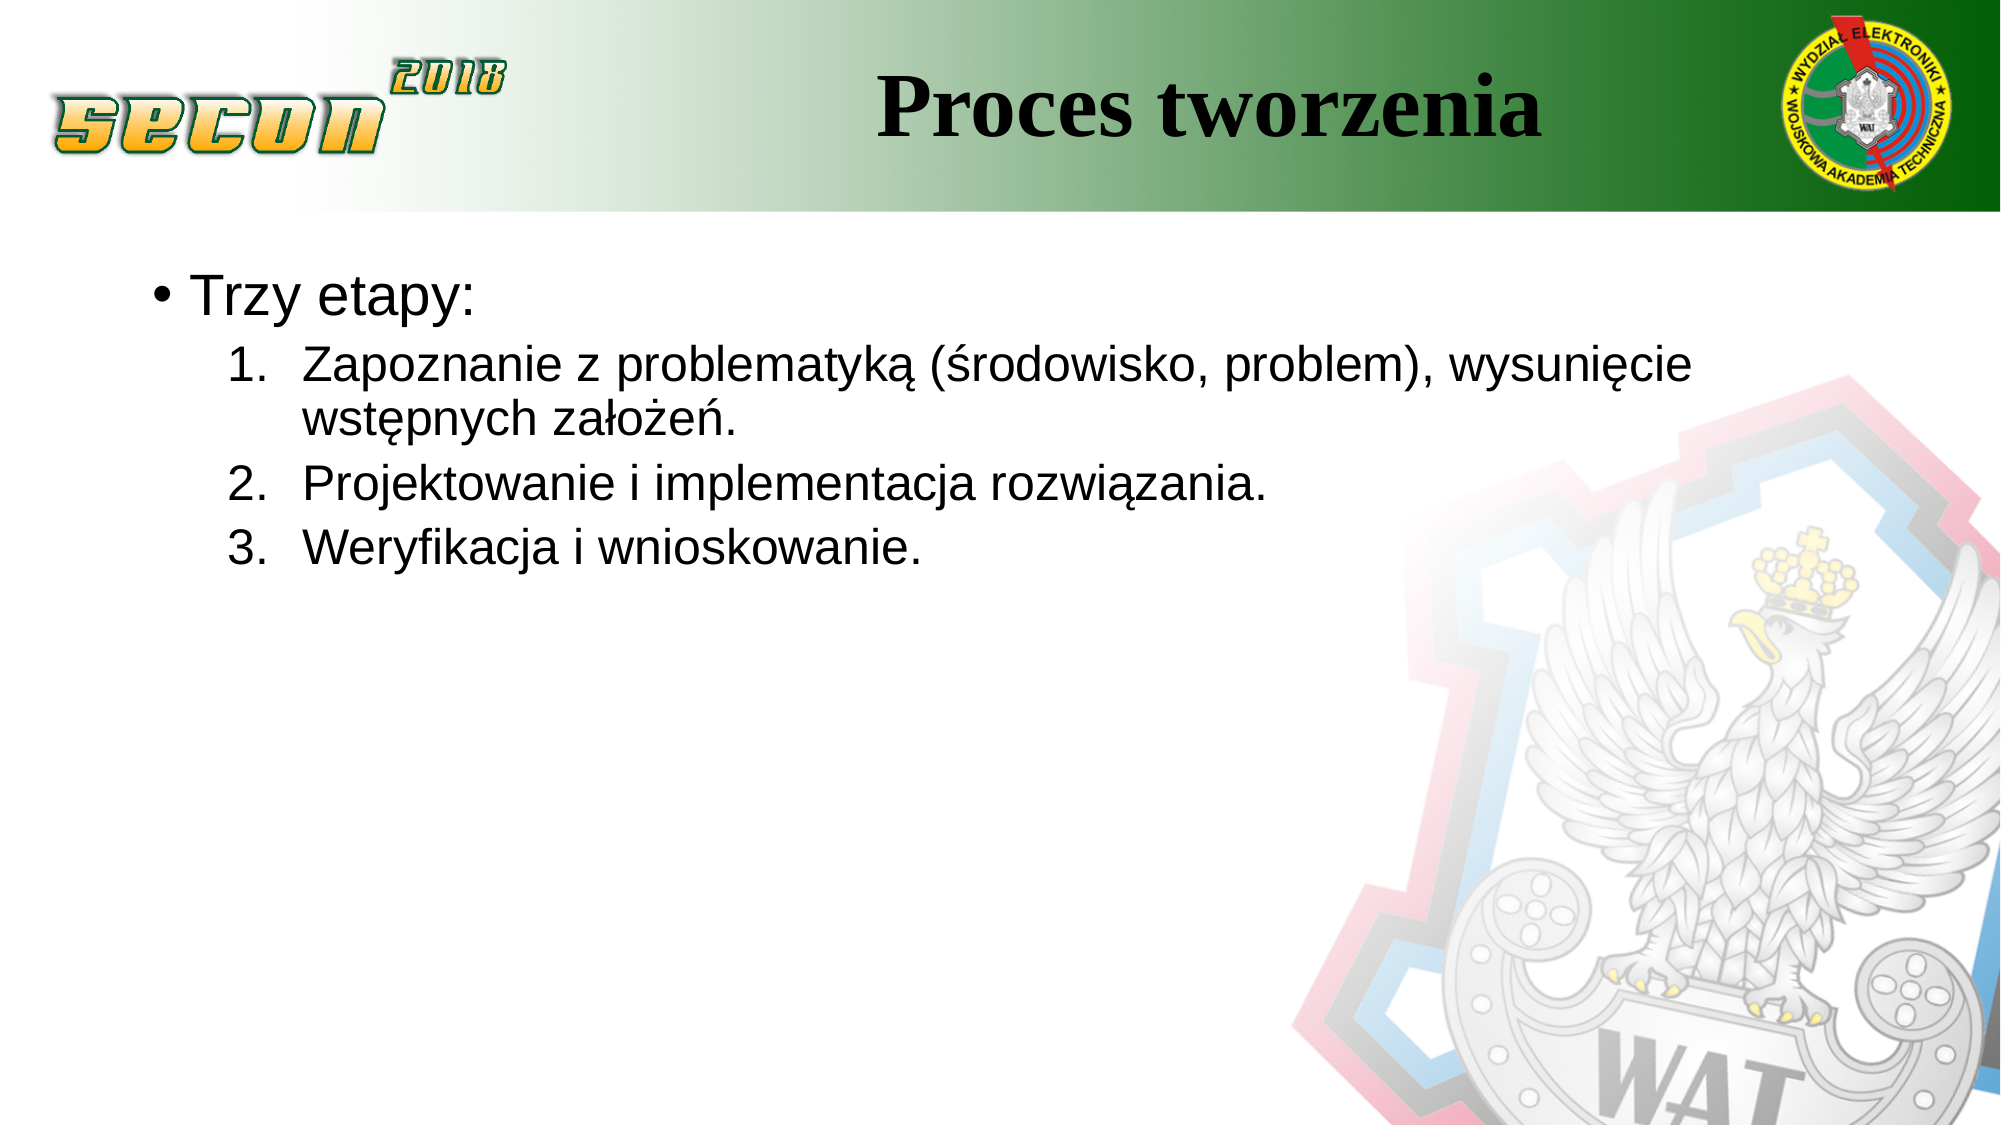

# Proces tworzenia
Trzy etapy:
Zapoznanie z problematyką (środowisko, problem), wysunięcie wstępnych założeń.
Projektowanie i implementacja rozwiązania.
Weryfikacja i wnioskowanie.